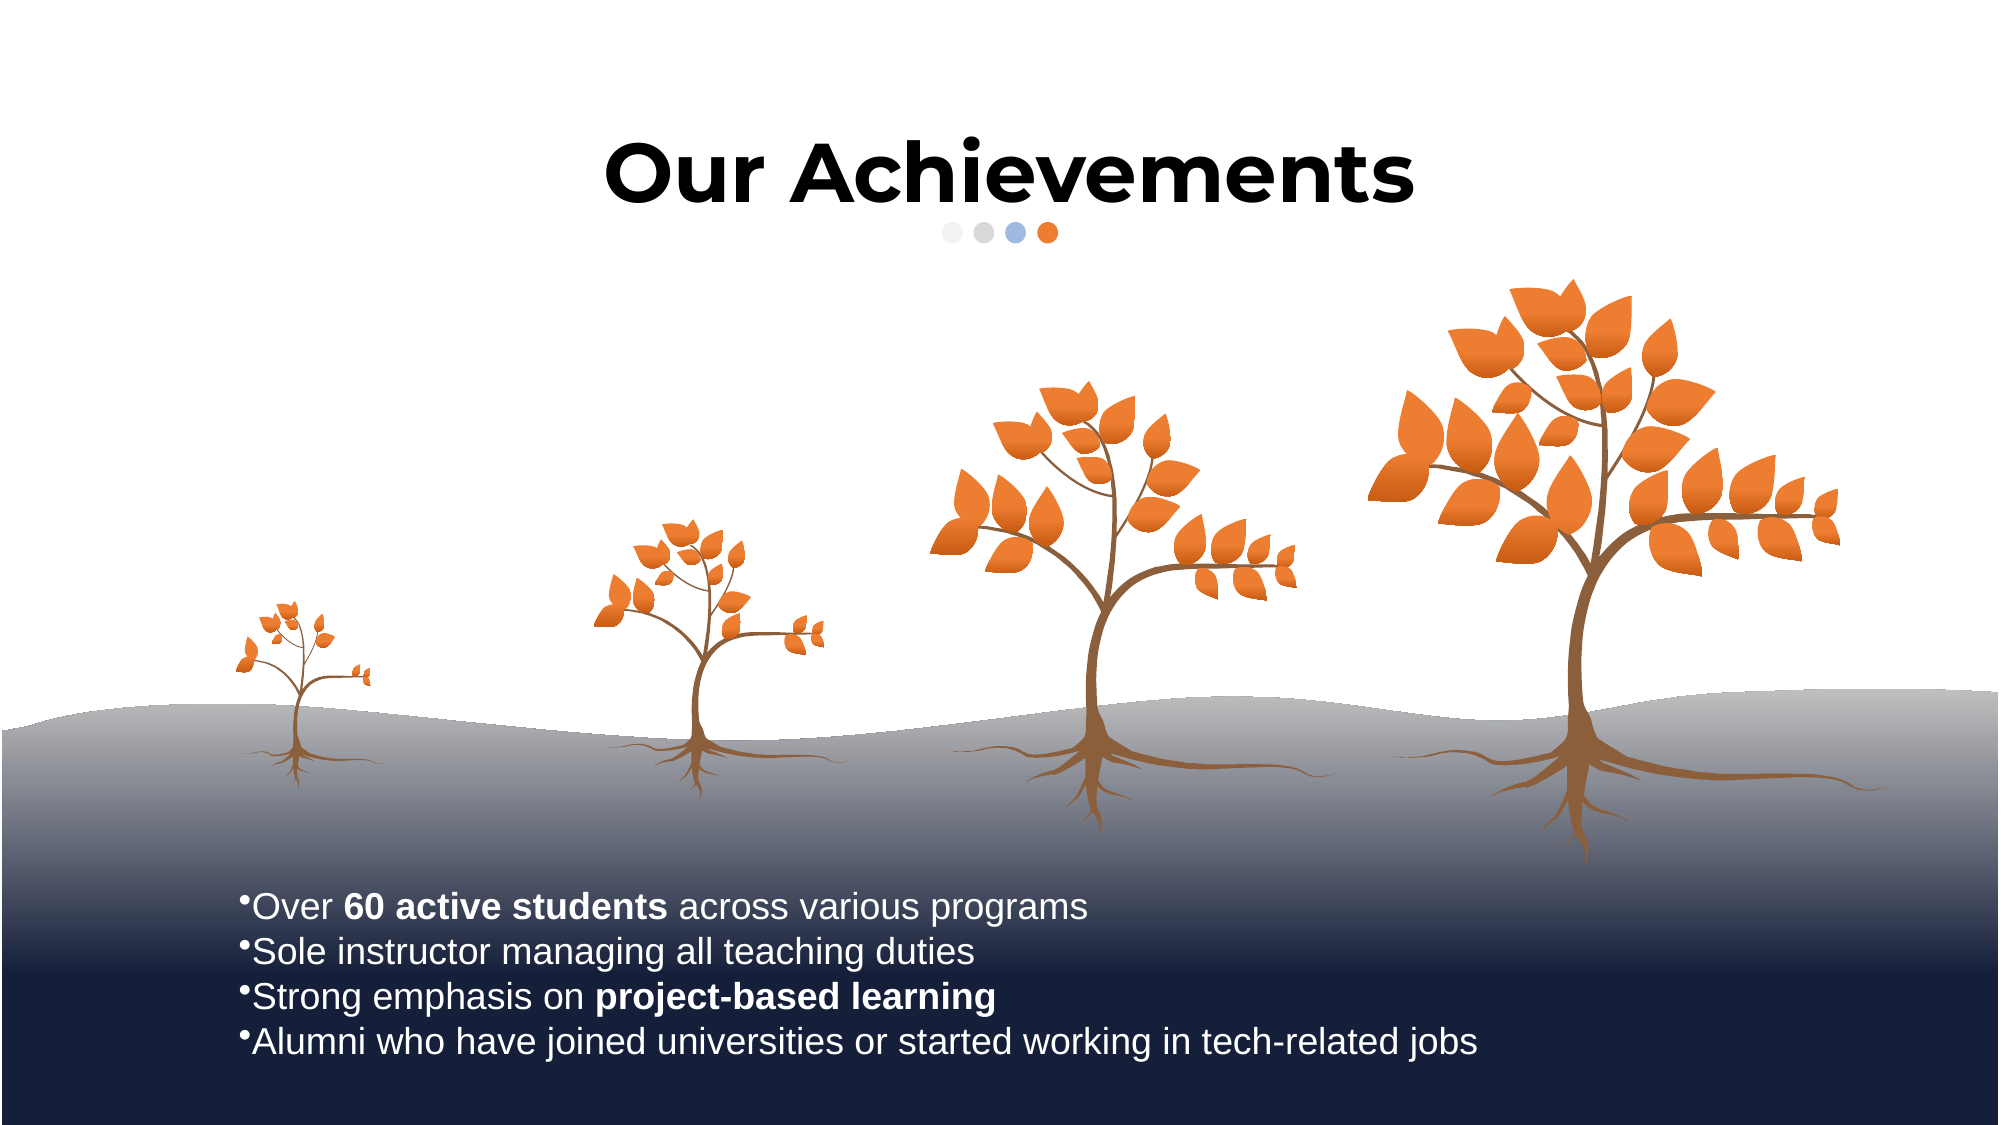

Our Achievements

Over 60 active students across various programs
Sole instructor managing all teaching duties
Strong emphasis on project-based learning
Alumni who have joined universities or started working in tech-related jobs